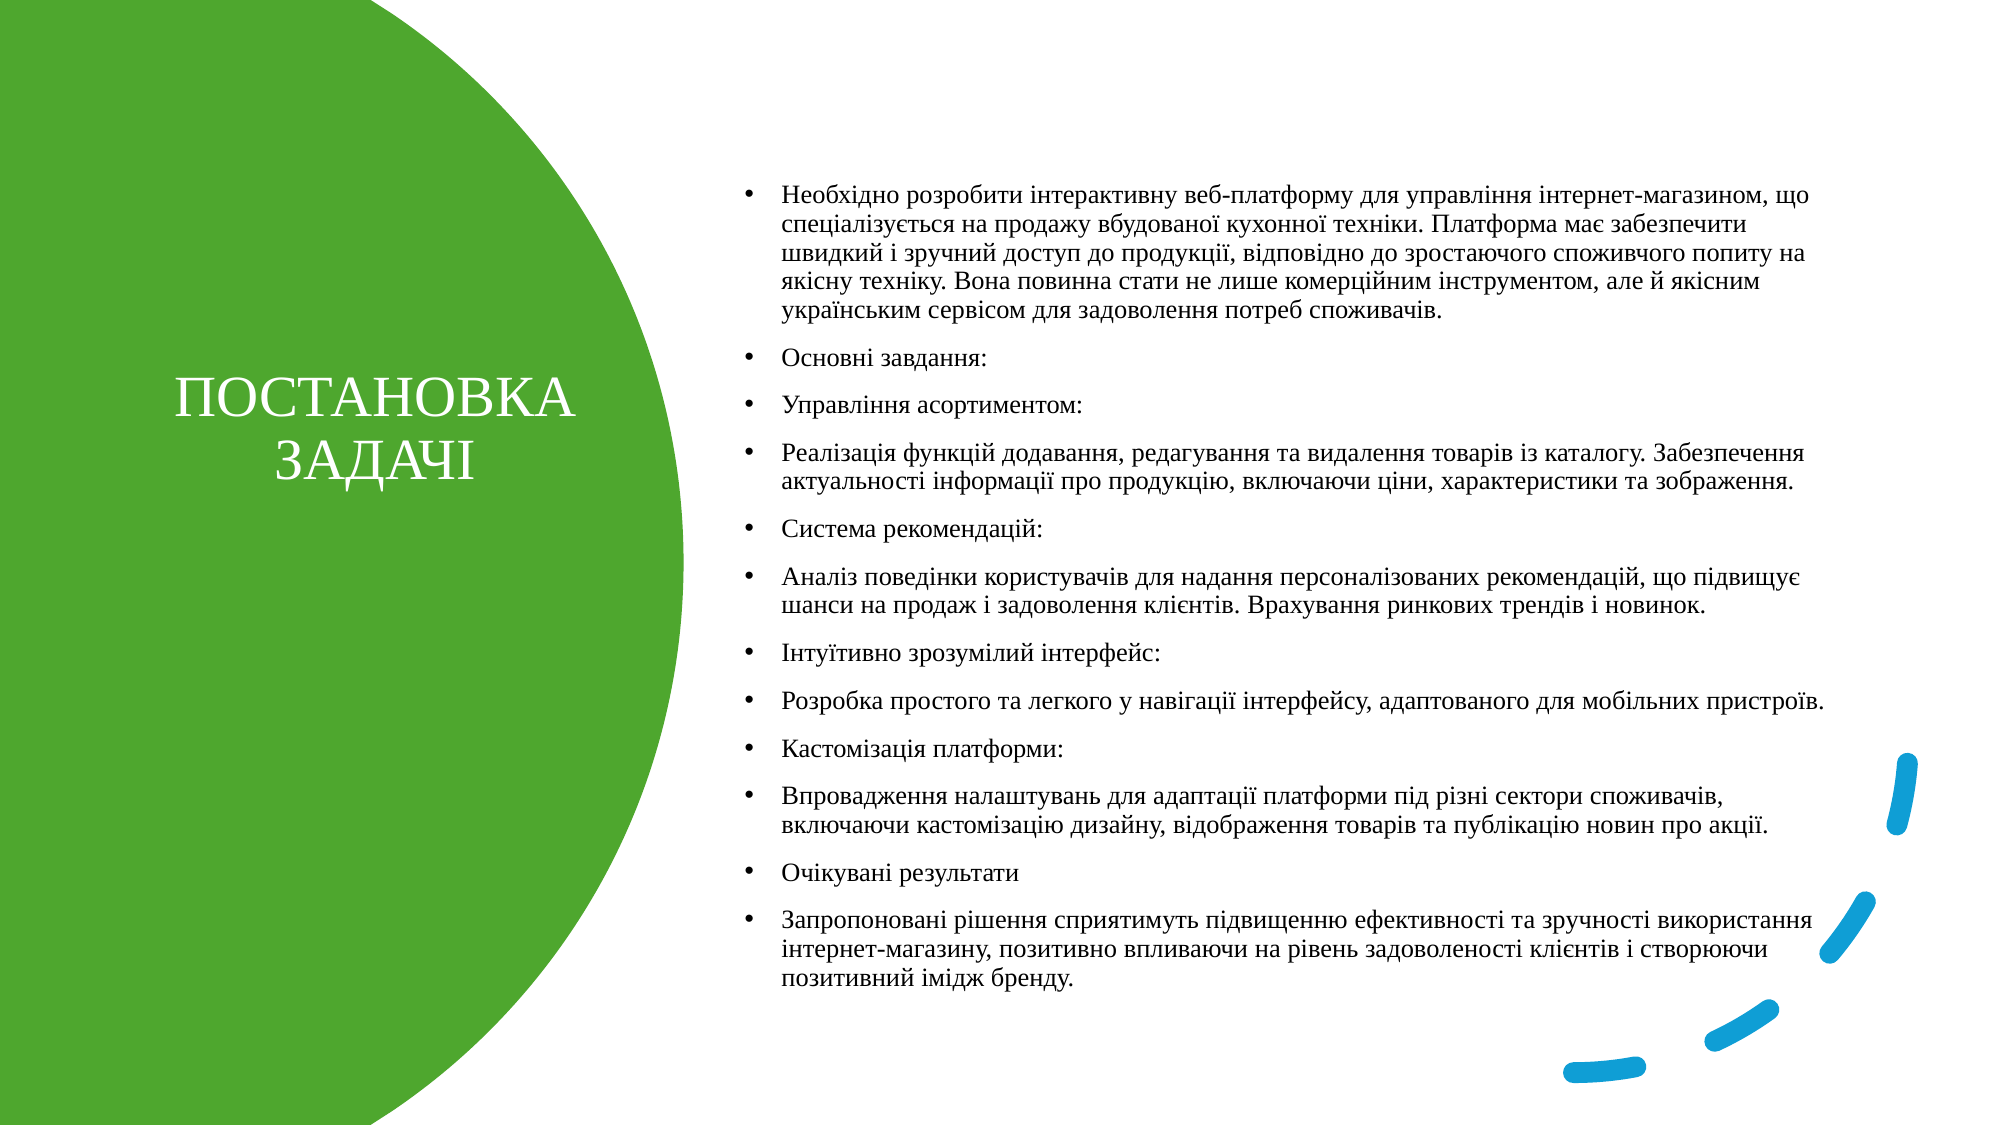

Необхідно розробити інтерактивну веб-платформу для управління інтернет-магазином, що спеціалізується на продажу вбудованої кухонної техніки. Платформа має забезпечити швидкий і зручний доступ до продукції, відповідно до зростаючого споживчого попиту на якісну техніку. Вона повинна стати не лише комерційним інструментом, але й якісним українським сервісом для задоволення потреб споживачів.
Основні завдання:
Управління асортиментом:
Реалізація функцій додавання, редагування та видалення товарів із каталогу. Забезпечення актуальності інформації про продукцію, включаючи ціни, характеристики та зображення.
Система рекомендацій:
Аналіз поведінки користувачів для надання персоналізованих рекомендацій, що підвищує шанси на продаж і задоволення клієнтів. Врахування ринкових трендів і новинок.
Інтуїтивно зрозумілий інтерфейс:
Розробка простого та легкого у навігації інтерфейсу, адаптованого для мобільних пристроїв.
Кастомізація платформи:
Впровадження налаштувань для адаптації платформи під різні сектори споживачів, включаючи кастомізацію дизайну, відображення товарів та публікацію новин про акції.
Очікувані результати
Запропоновані рішення сприятимуть підвищенню ефективності та зручності використання інтернет-магазину, позитивно впливаючи на рівень задоволеності клієнтів і створюючи позитивний імідж бренду.

ПОСТАНОВКА ЗАДАЧІ